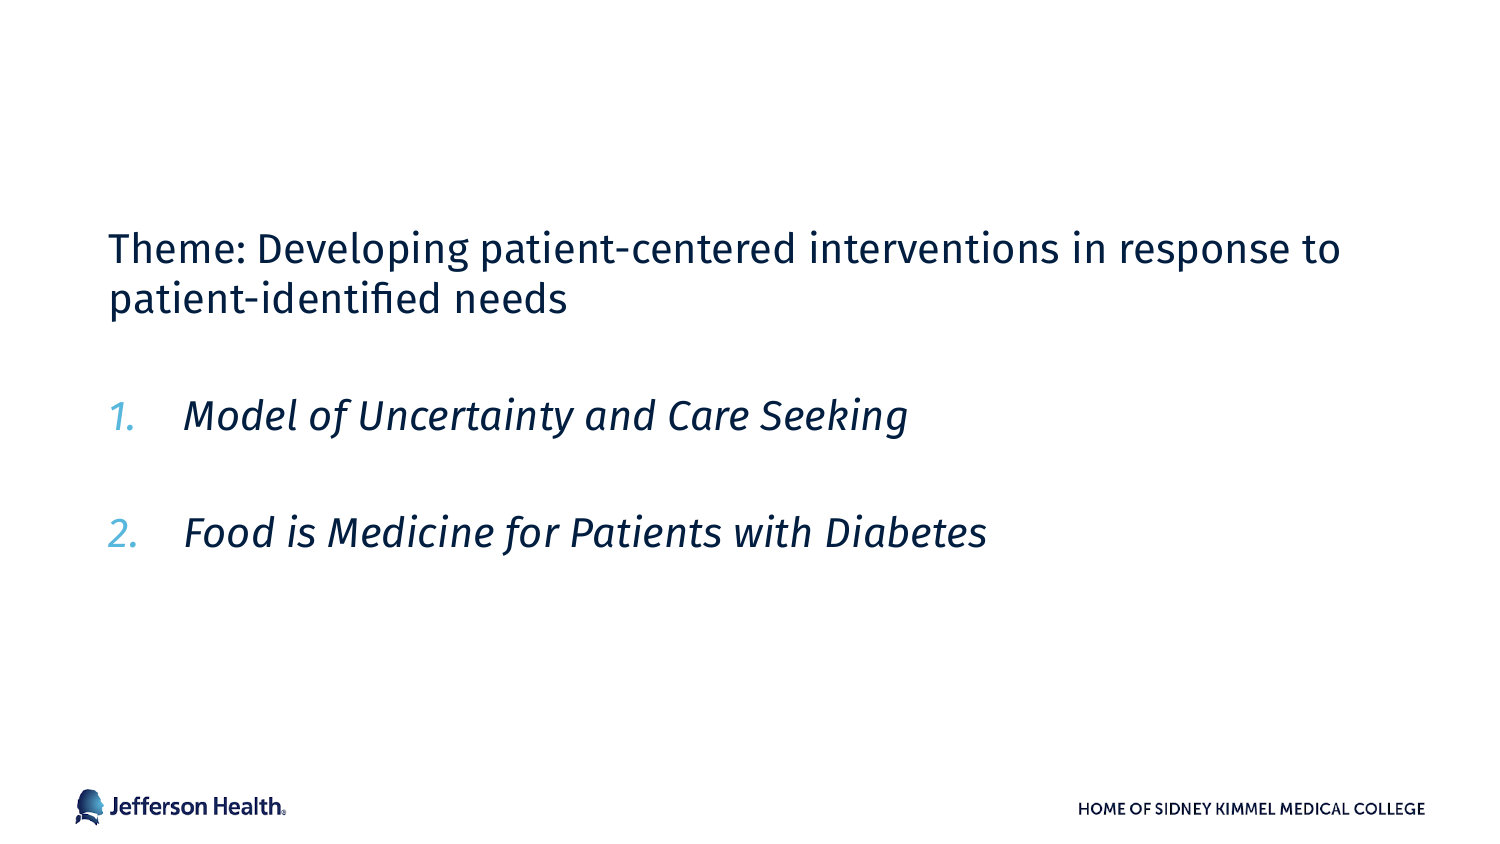

Theme: Developing patient-centered interventions in response to patient-identified needs

Model of Uncertainty and Care Seeking

Food is Medicine for Patients with Diabetes